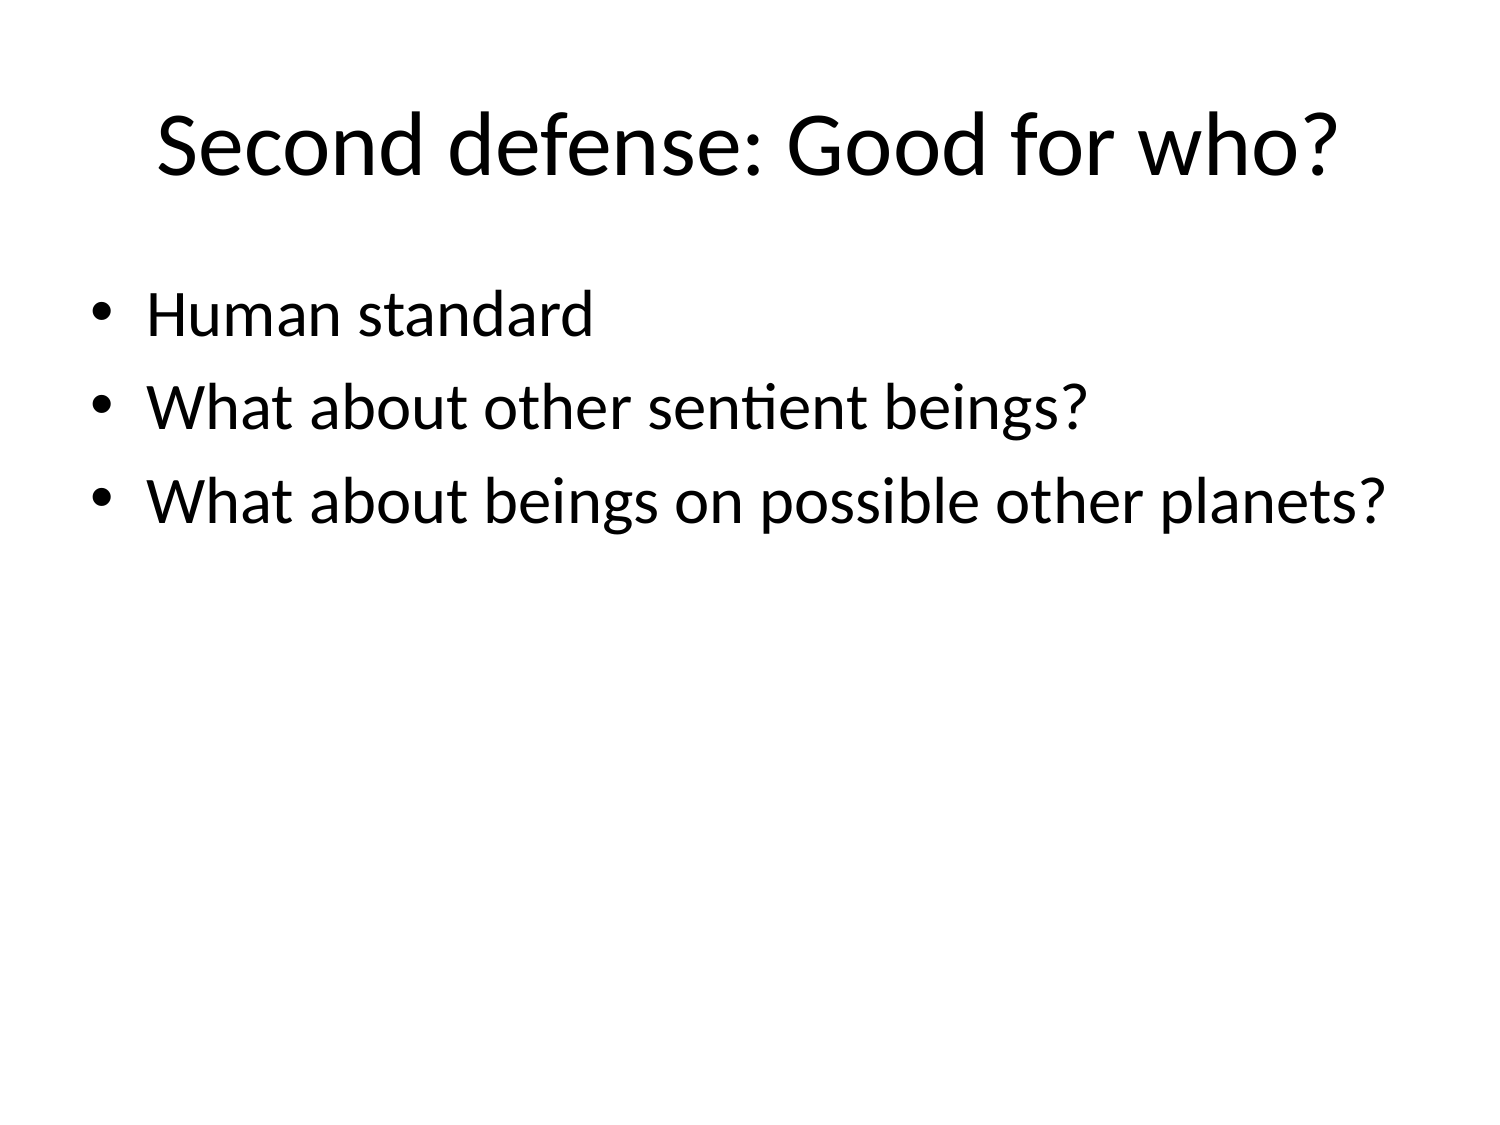

# Second defense: Good for who?
Human standard
What about other sentient beings?
What about beings on possible other planets?